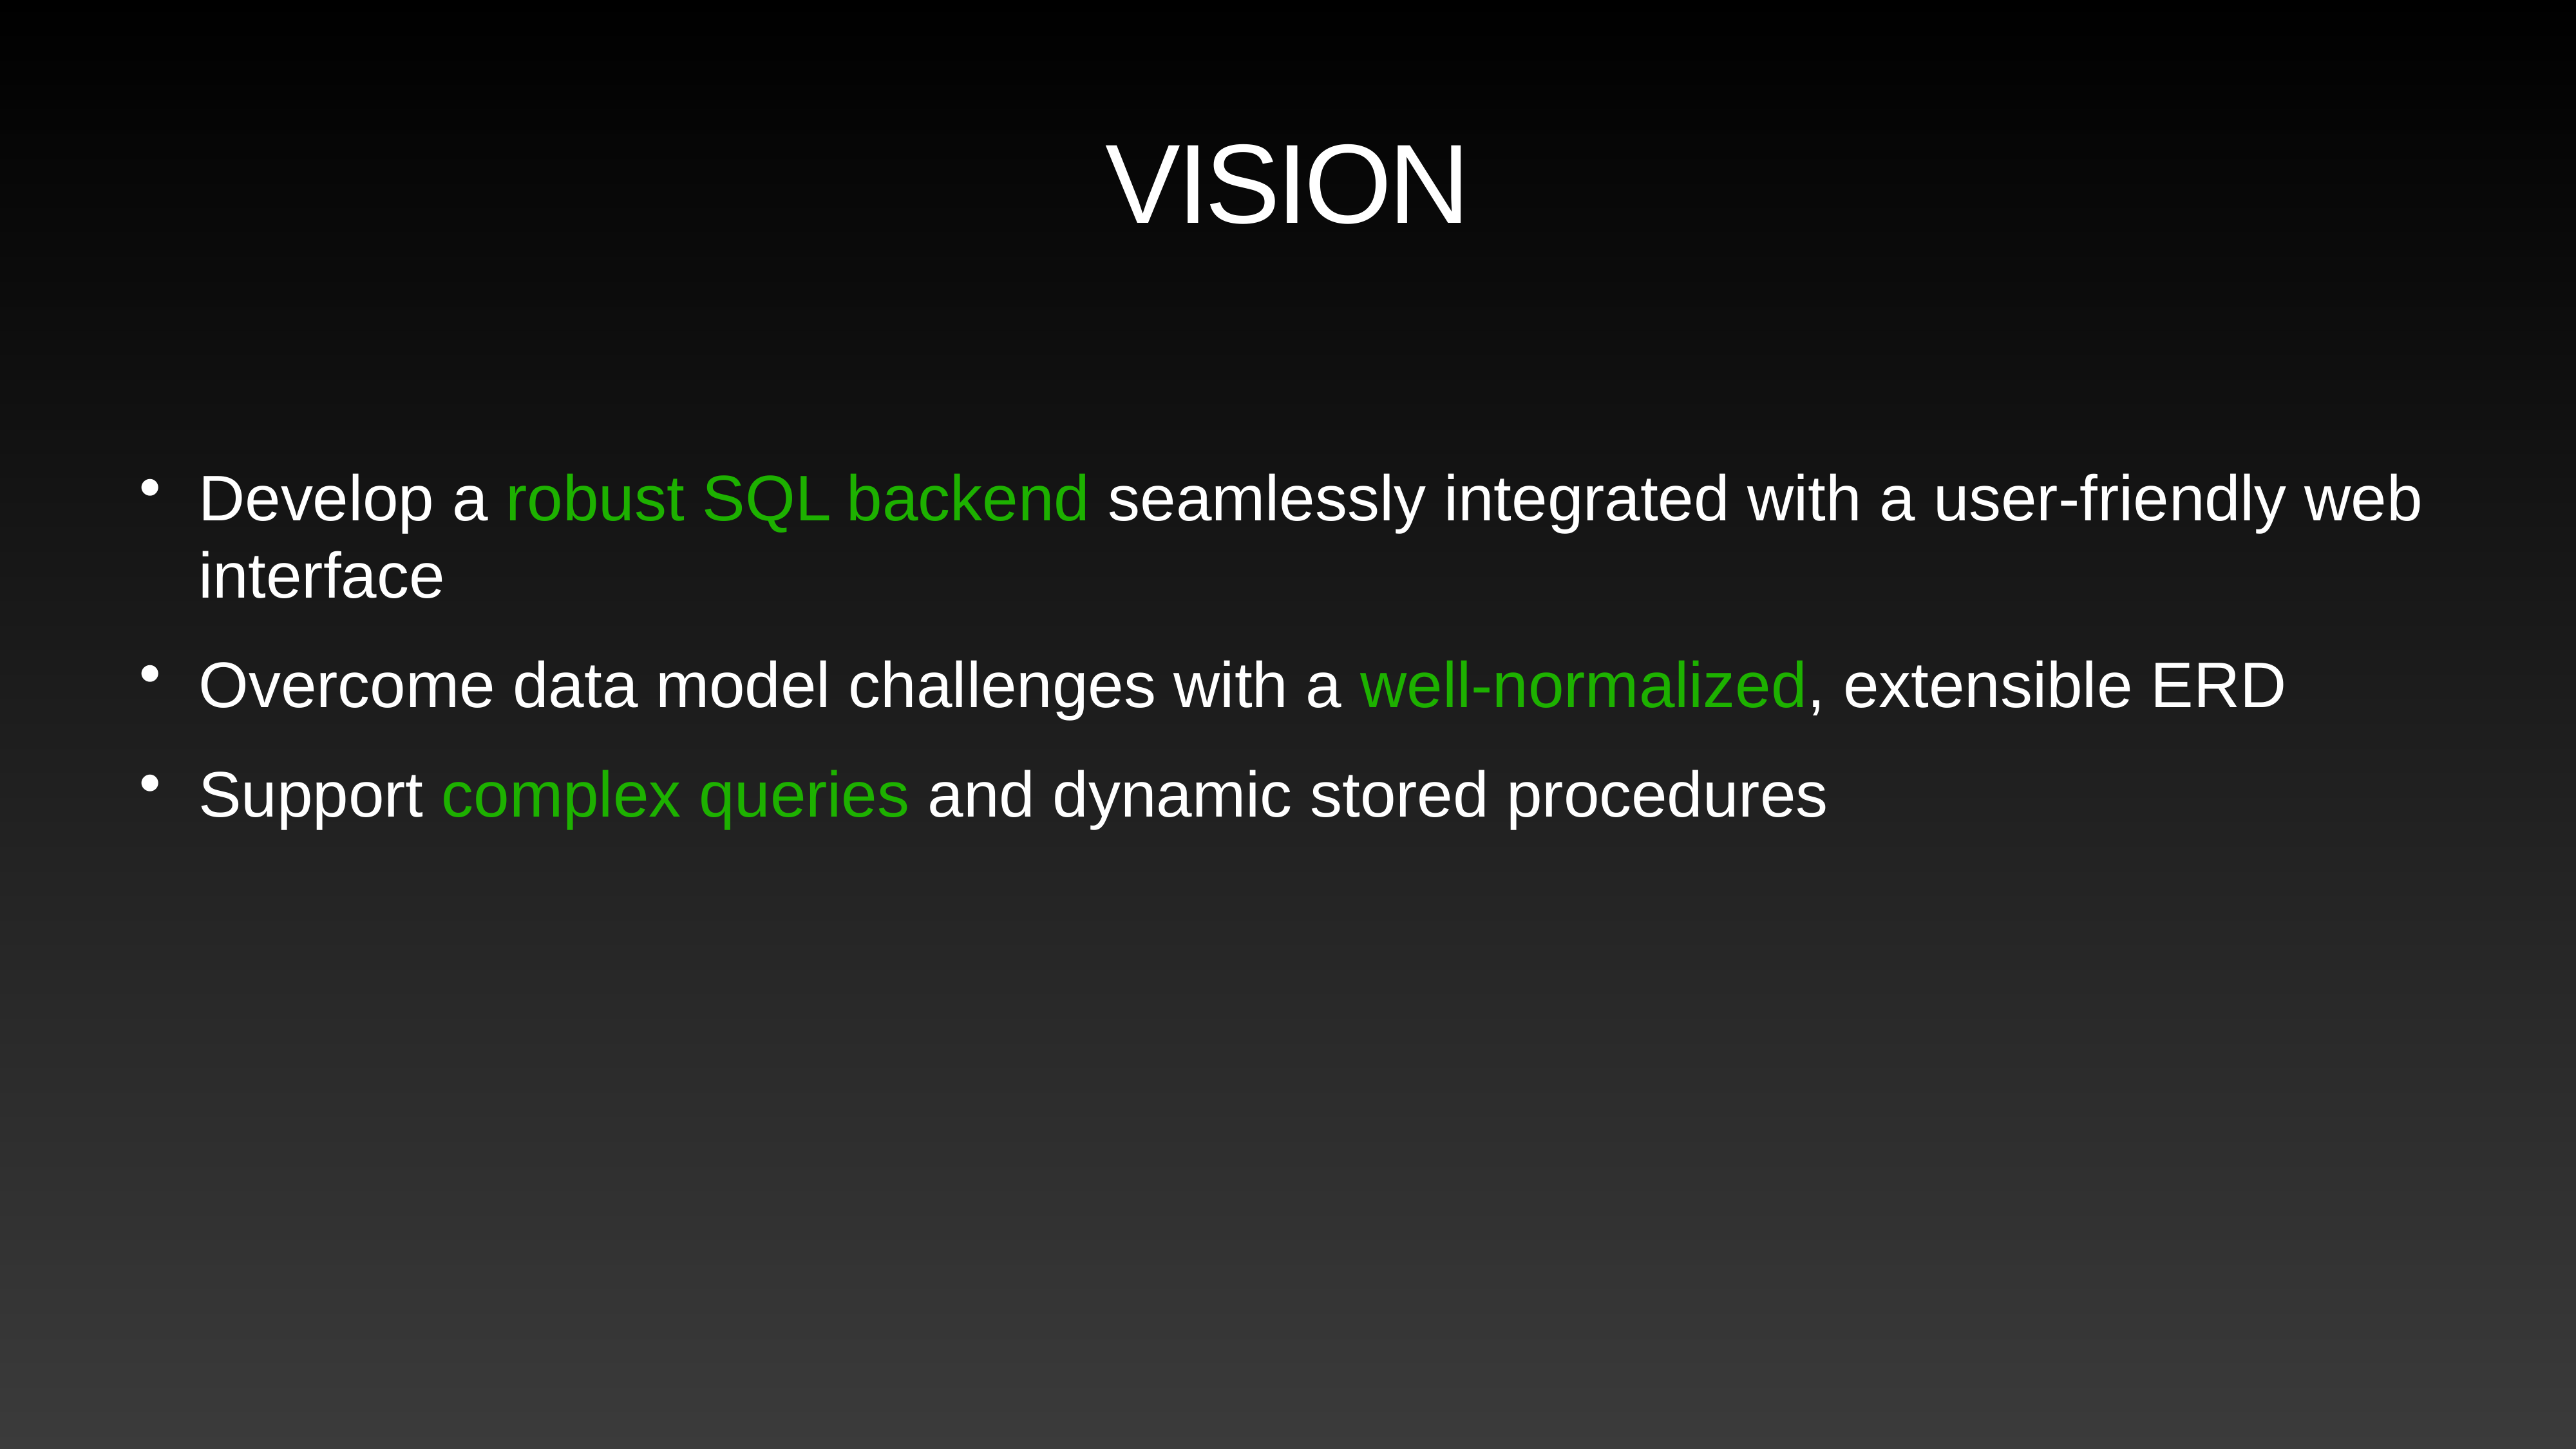

# VISION
Develop a robust SQL backend seamlessly integrated with a user-friendly web interface
Overcome data model challenges with a well-normalized, extensible ERD
Support complex queries and dynamic stored procedures